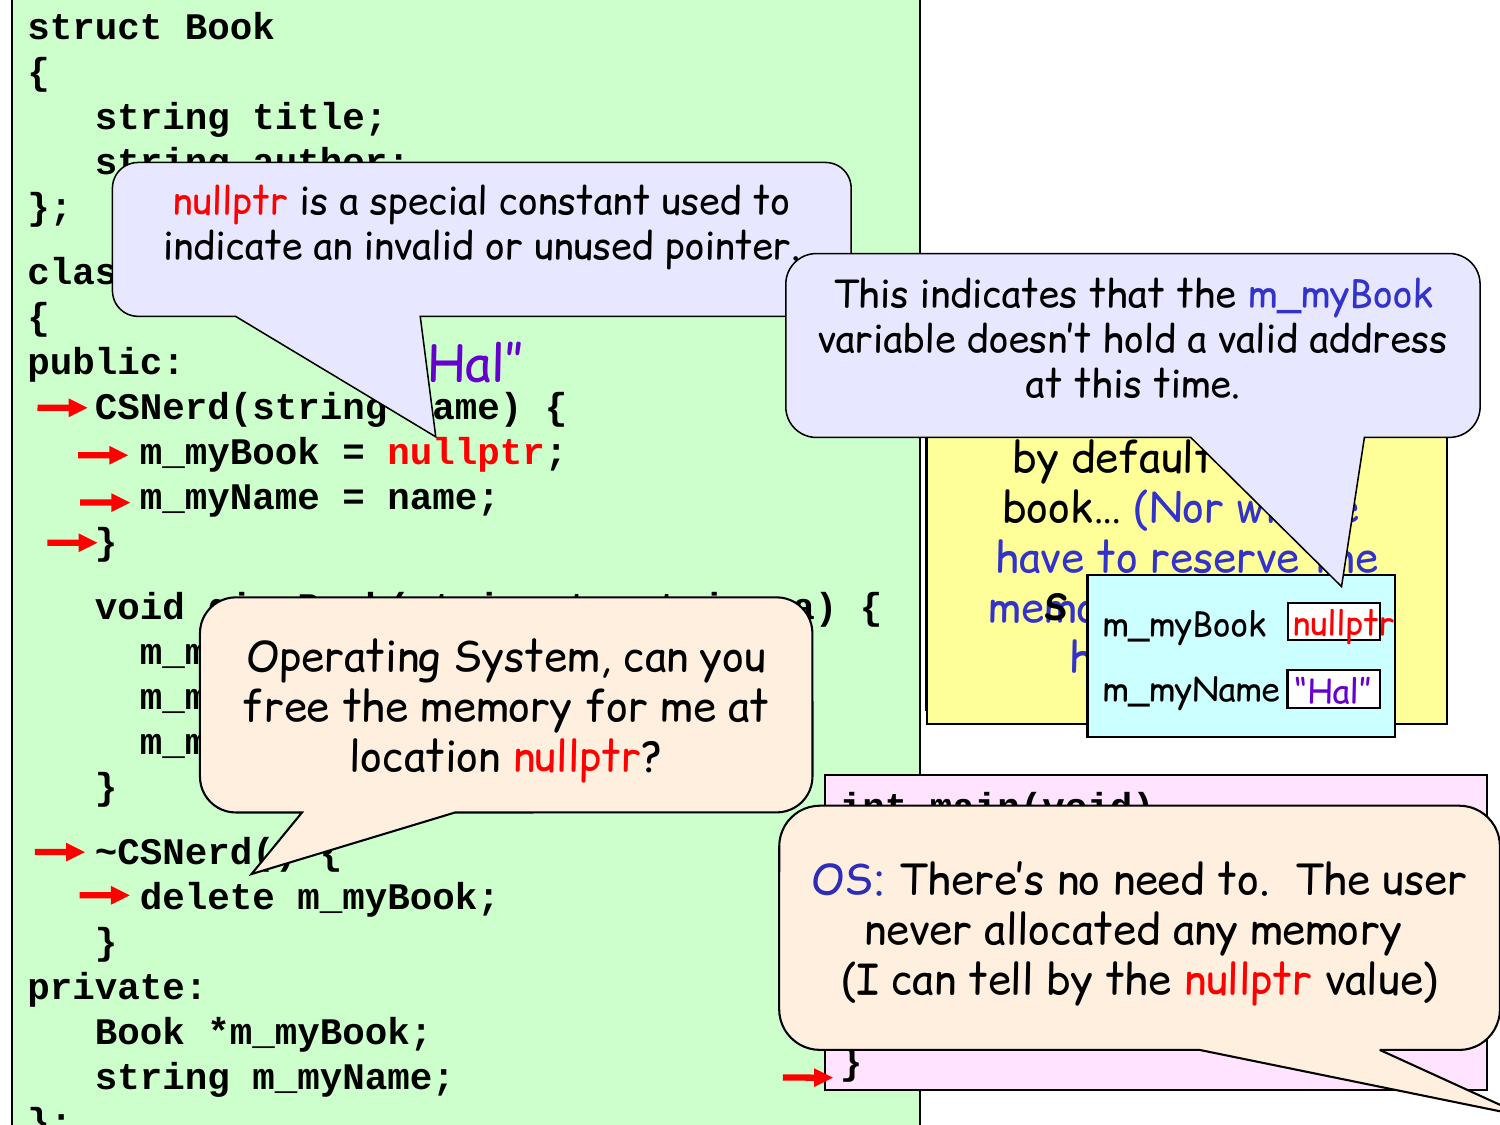

43
#
struct Book
{
   string title;
   string author;
};

class CSNerd
{
public:
   CSNerd(string name) {
     m_myBook = nullptr;
     m_myName = name;
   }

   void giveBook(string t, string a) {
     m_myBook = new Book;
     m_myBook->title = t;
     m_myBook->author = a;
   }

   ~CSNerd() {
     delete m_myBook;
   }
private:
   Book *m_myBook;
   string m_myName;
};
nullptr is a special constant used to indicate an invalid or unused pointer.
This indicates that the m_myBook variable doesn’t hold a valid address at this time.
As we know, most
Comp Sci students
hate to carry around
heavy books unless
they absolutely
have to.
So if I just define a
CS student he won’t
by default have a
book… (Nor will he
have to reserve the
memory required to
hold a book)
“Hal”

       s

m_myBook

m_myName

nullptr
Operating System, can you free the memory for me at location nullptr?
“Hal”
int main(void)
{
  CSNerd s(“Hal”);
  ...
}
OS: There’s no need to.  The user never allocated any memory
(I can tell by the nullptr value)